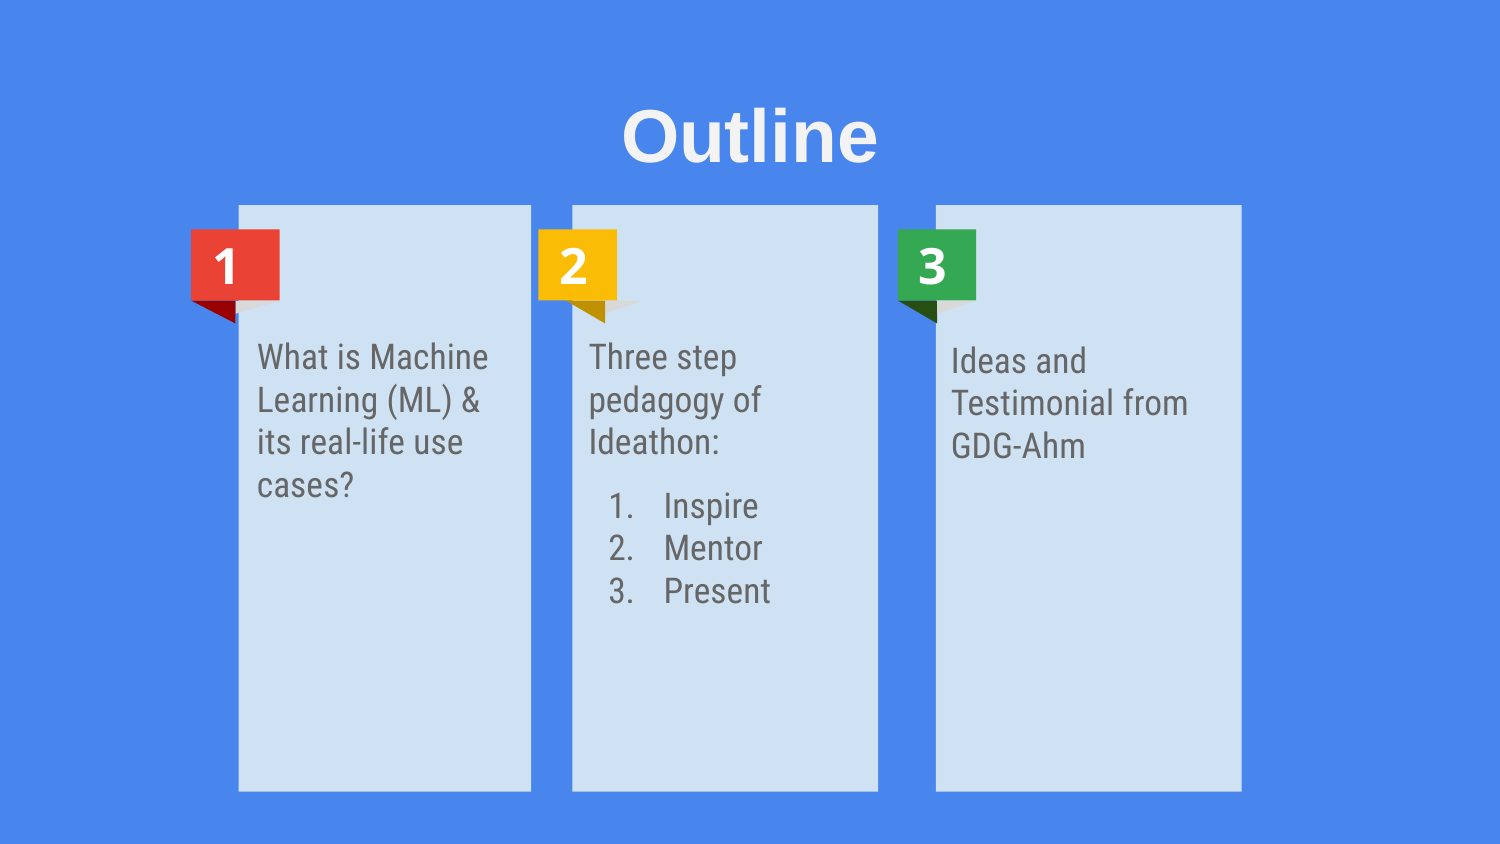

# Outline

1
3
2

Three step pedagogy of Ideathon:
Inspire
Mentor
Present
What is Machine Learning (ML) & its real-life use cases?
Ideas and Testimonial from GDG-Ahm